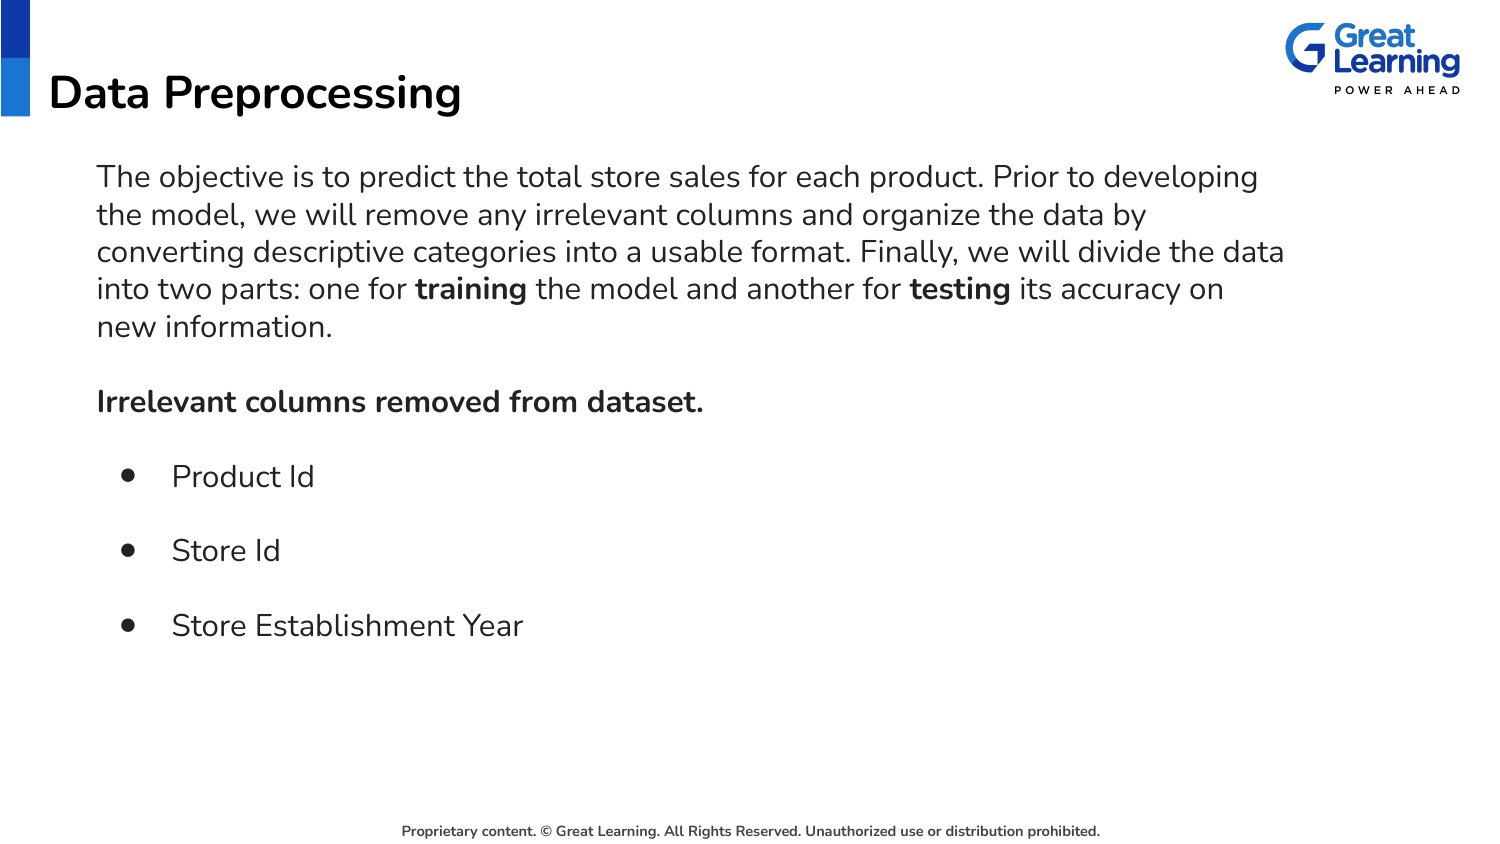

# Data Preprocessing
The objective is to predict the total store sales for each product. Prior to developing the model, we will remove any irrelevant columns and organize the data by converting descriptive categories into a usable format. Finally, we will divide the data into two parts: one for training the model and another for testing its accuracy on new information.

Irrelevant columns removed from dataset.

Product Id

Store Id

Store Establishment Year